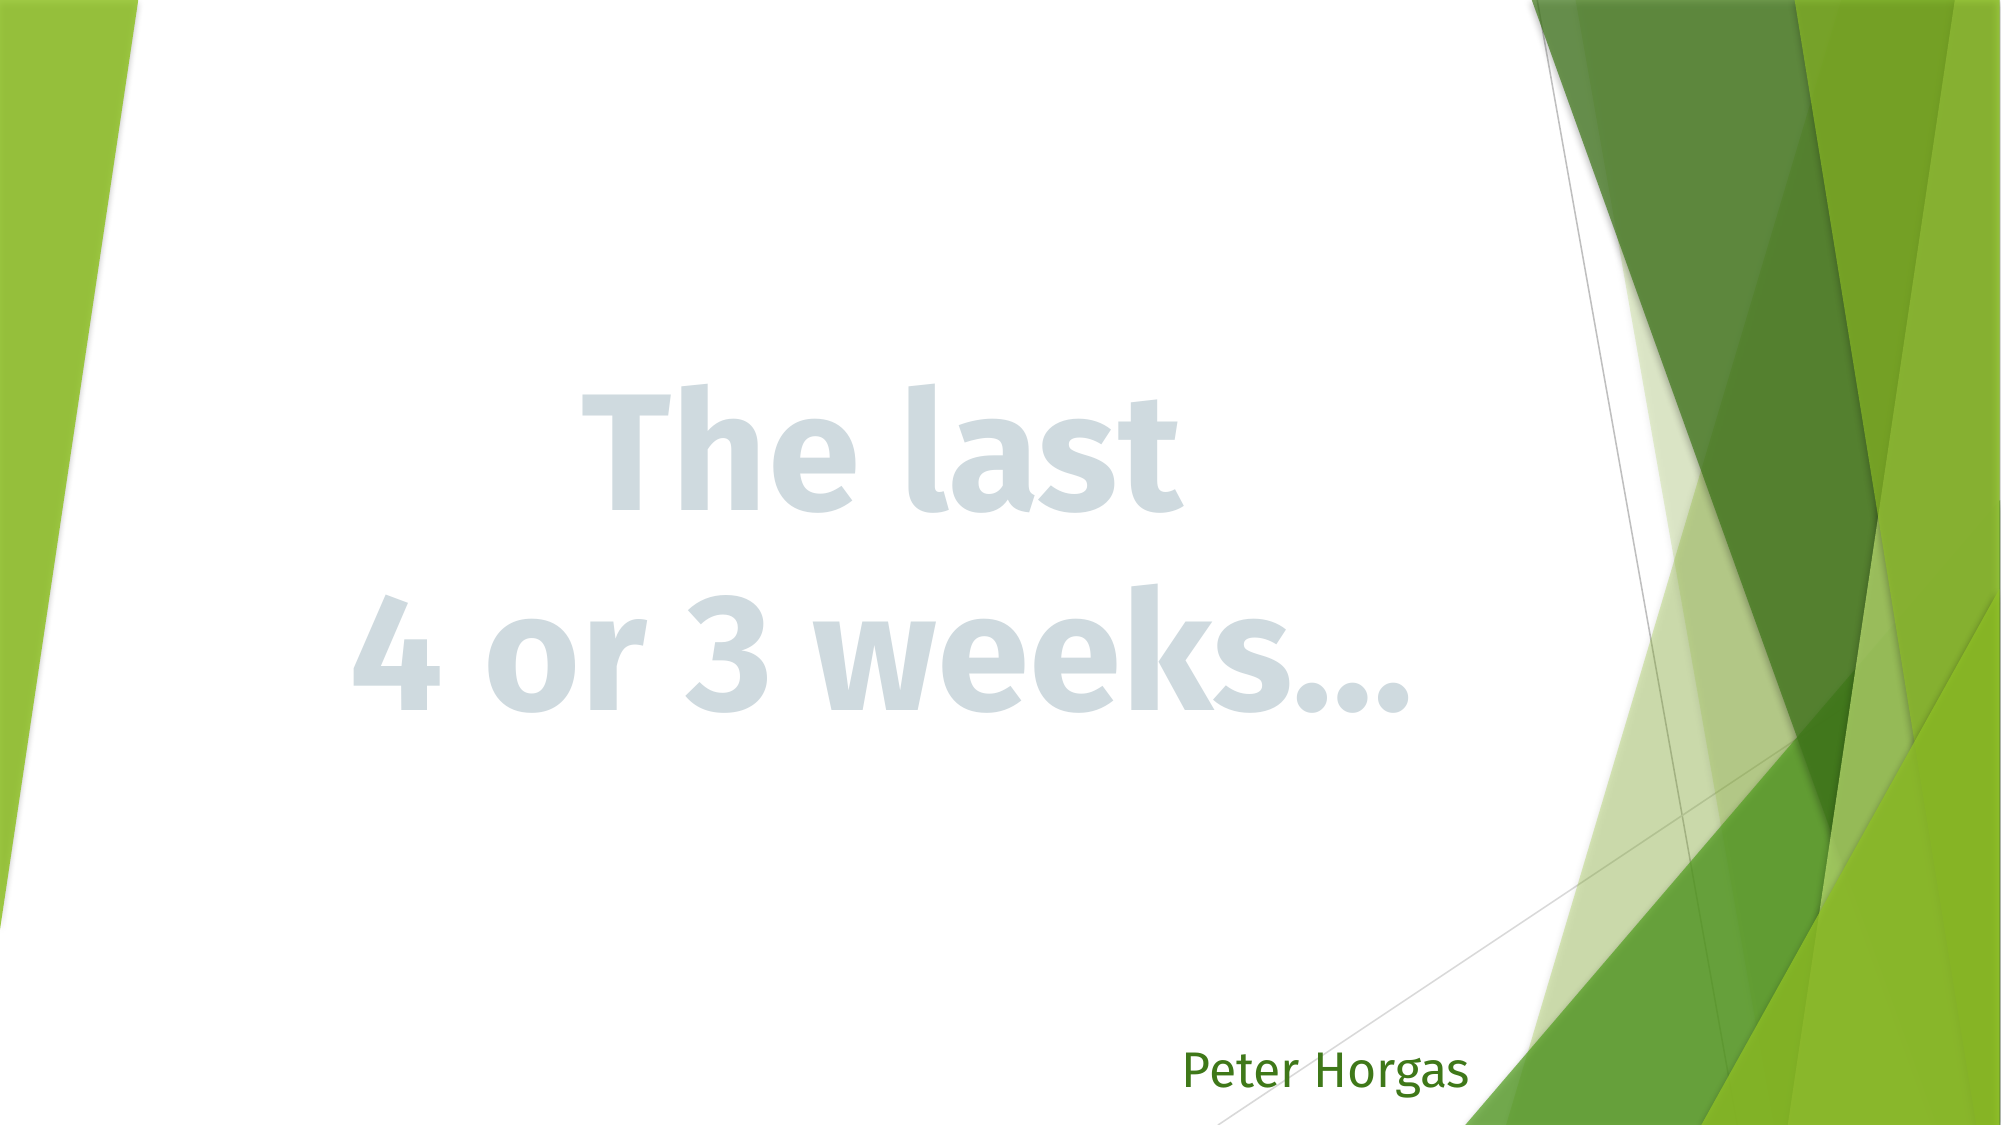

The last
4 or 3 weeks…
Peter Horgas